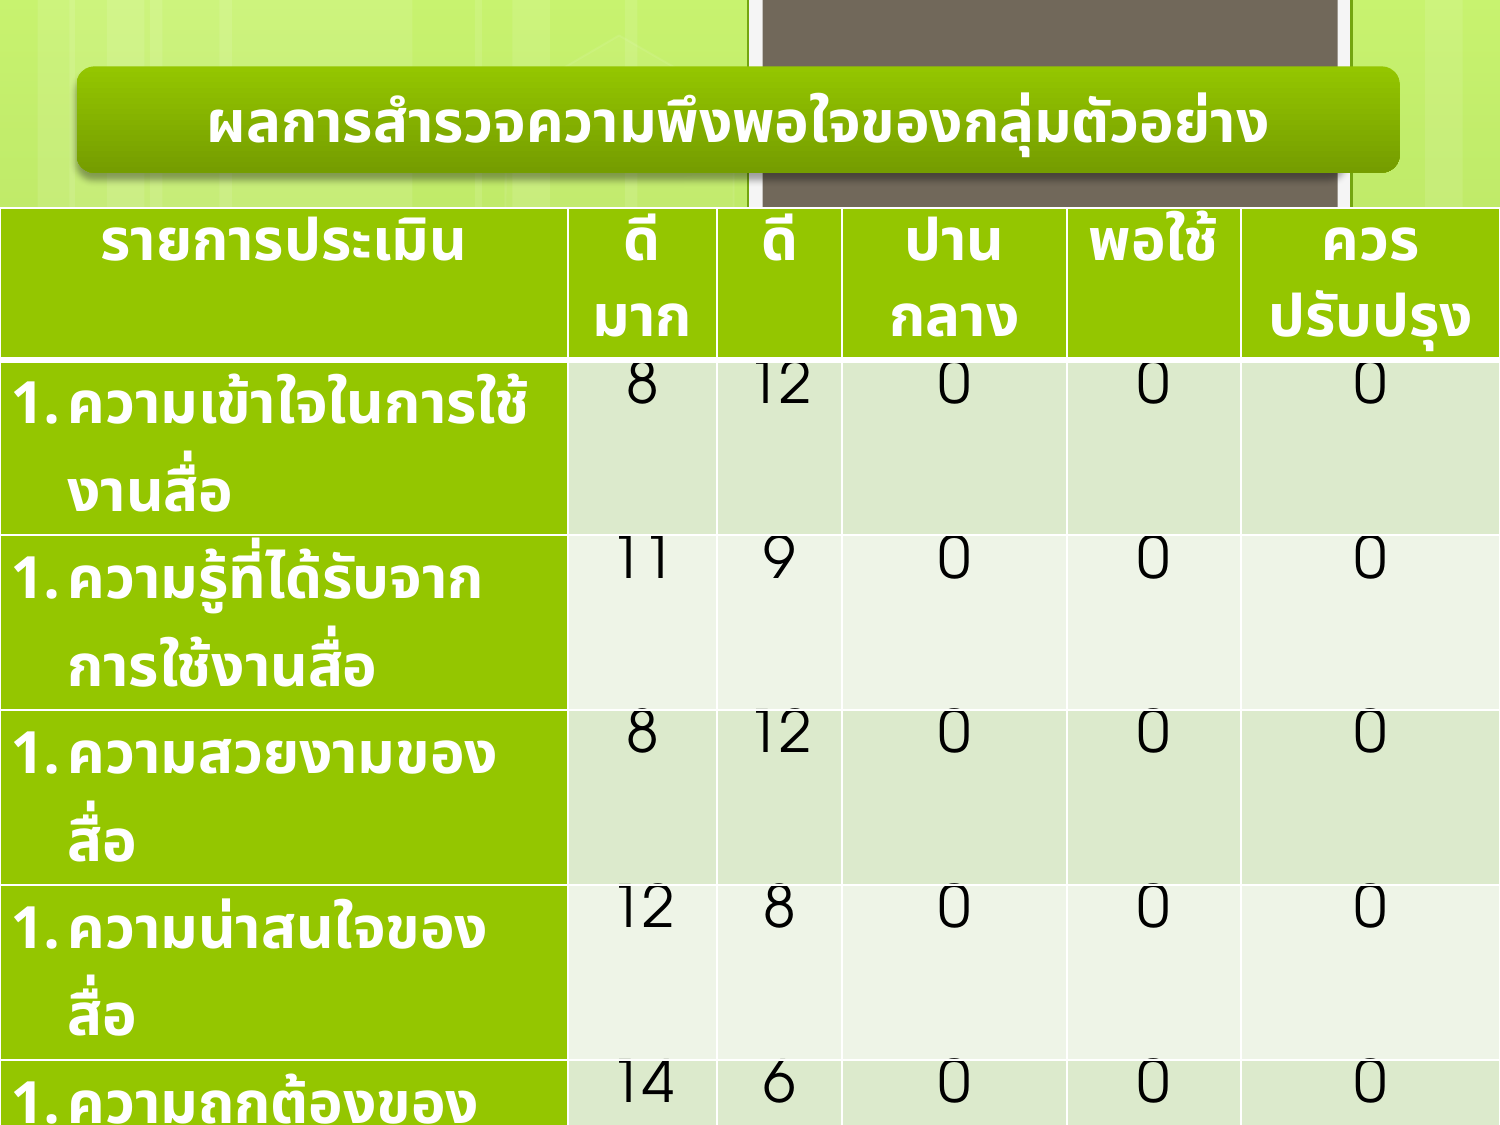

ผลการสำรวจความพึงพอใจของกลุ่มตัวอย่าง
| รายการประเมิน | ดีมาก | ดี | ปานกลาง | พอใช้ | ควรปรับปรุง |
| --- | --- | --- | --- | --- | --- |
| ความเข้าใจในการใช้งานสื่อ | 8 | 12 | 0 | 0 | 0 |
| ความรู้ที่ได้รับจากการใช้งานสื่อ | 11 | 9 | 0 | 0 | 0 |
| ความสวยงามของสื่อ | 8 | 12 | 0 | 0 | 0 |
| ความน่าสนใจของสื่อ | 12 | 8 | 0 | 0 | 0 |
| ความถูกต้องของเนื้อหาของสื่อ | 14 | 6 | 0 | 0 | 0 |
| ความสามารถของสื่อ | 8 | 12 | 0 | 0 | 0 |
| รวม | 61 | 59 | 0 | 0 | 0 |